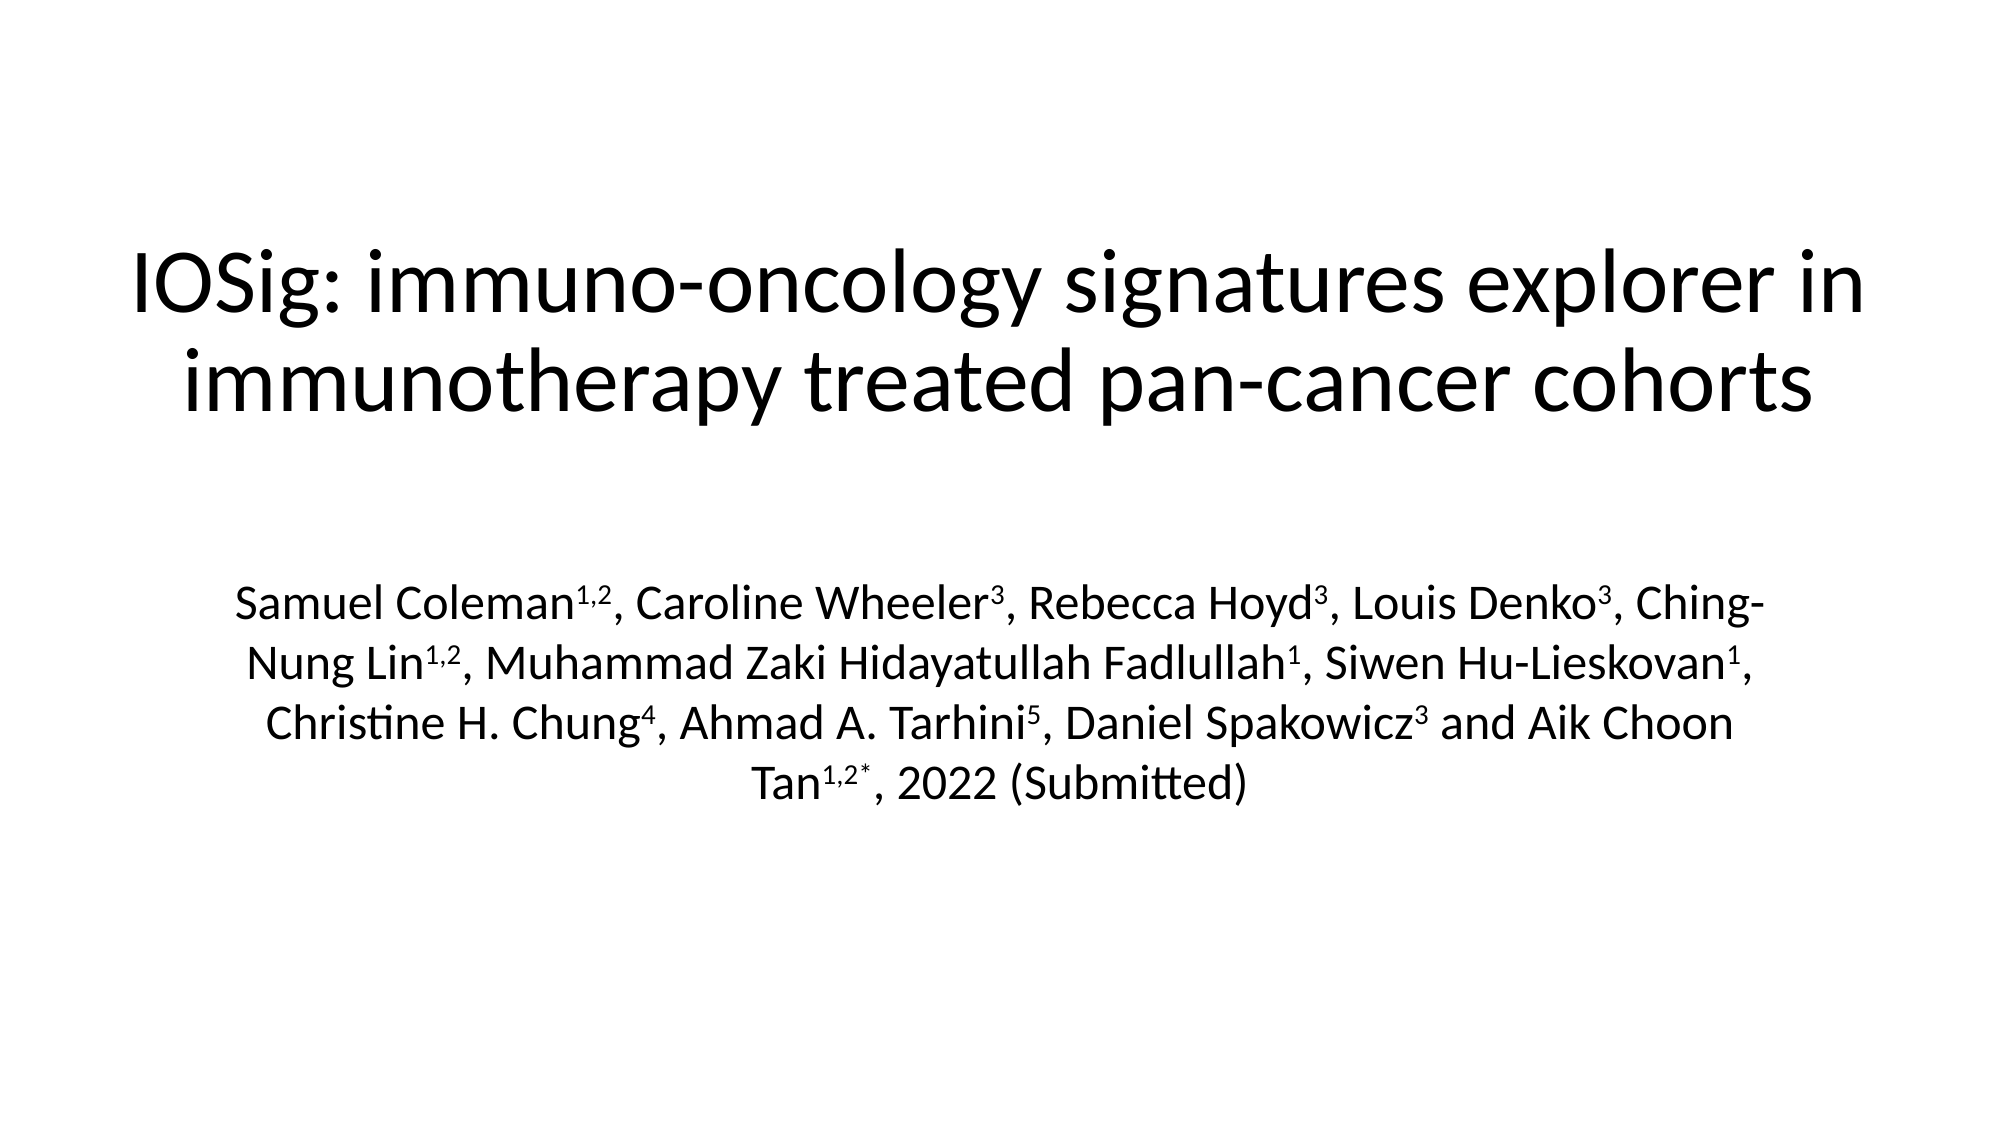

# IOSig: immuno-oncology signatures explorer in immunotherapy treated pan-cancer cohorts
Samuel Coleman1,2, Caroline Wheeler3, Rebecca Hoyd3, Louis Denko3, Ching-Nung Lin1,2, Muhammad Zaki Hidayatullah Fadlullah1, Siwen Hu-Lieskovan1, Christine H. Chung4, Ahmad A. Tarhini5, Daniel Spakowicz3 and Aik Choon Tan1,2*, 2022 (Submitted)